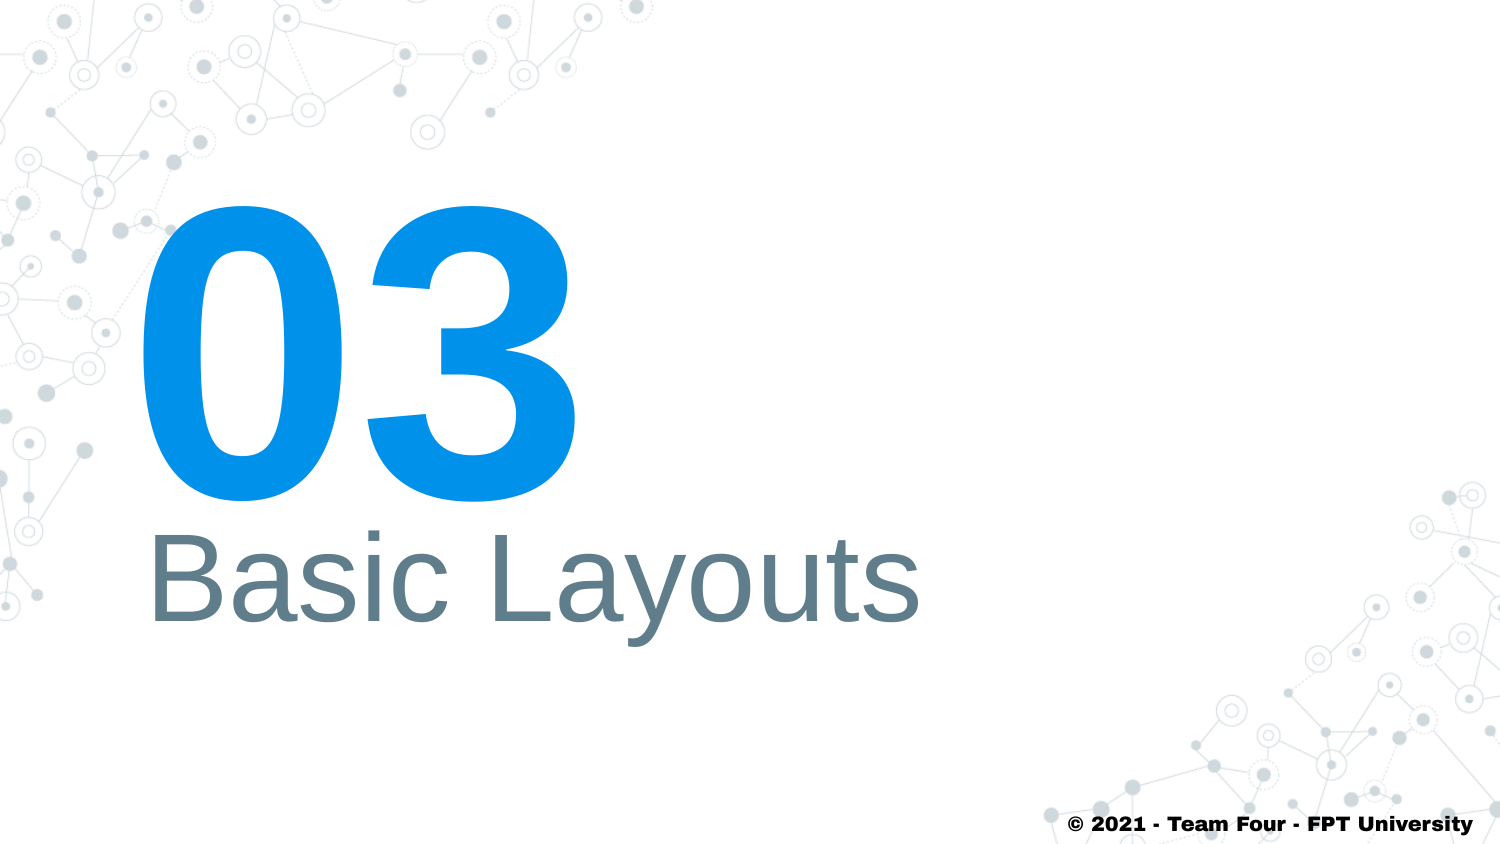

# 03
Basic Layouts
© 2021 - Team Four - FPT University